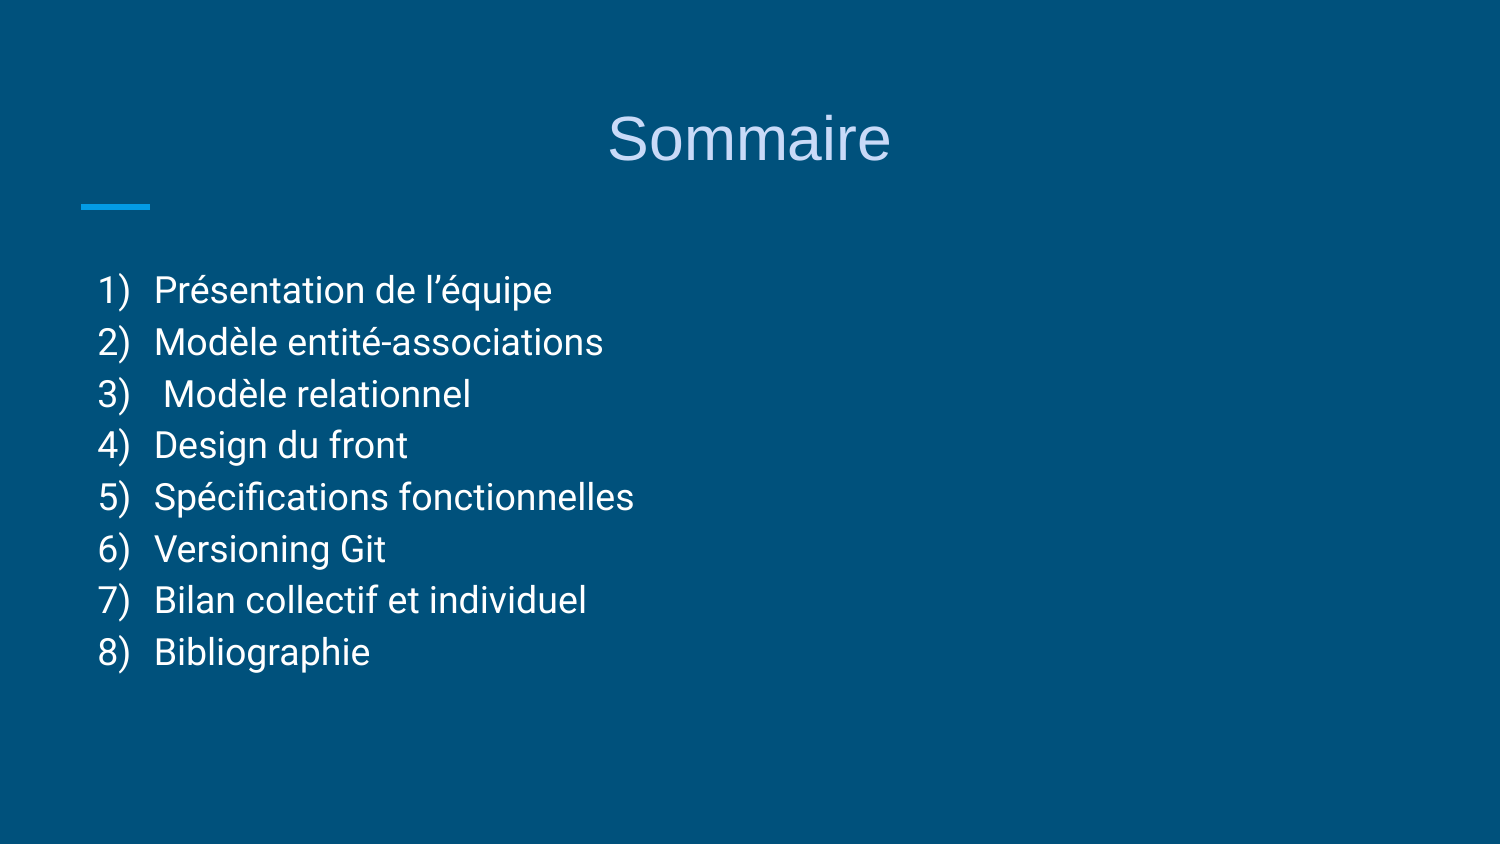

# Sommaire
Présentation de l’équipe
Modèle entité-associations
 Modèle relationnel
Design du front
Spécifications fonctionnelles
Versioning Git
Bilan collectif et individuel
Bibliographie